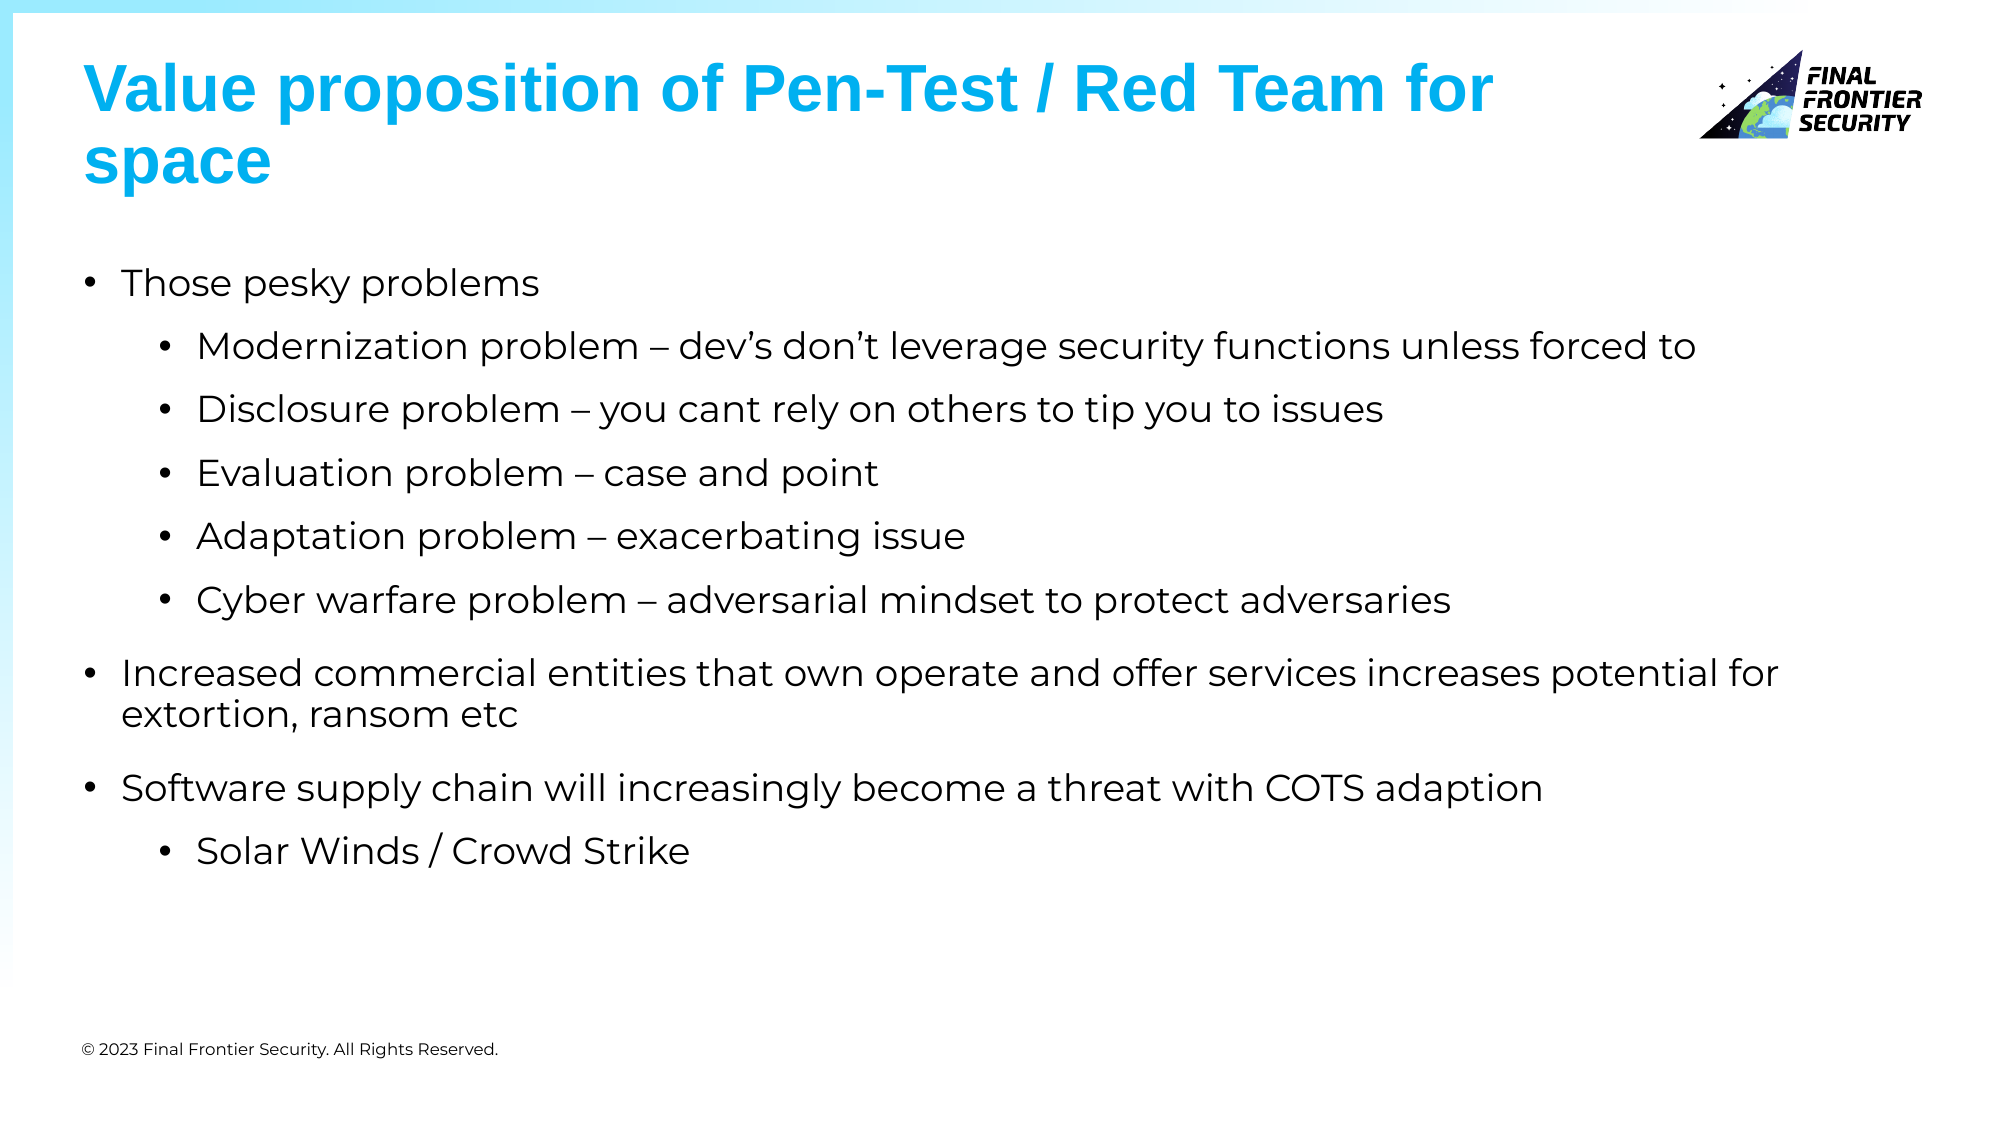

# Value proposition of Pen-Test / Red Team for space
Those pesky problems
Modernization problem – dev’s don’t leverage security functions unless forced to
Disclosure problem – you cant rely on others to tip you to issues
Evaluation problem – case and point
Adaptation problem – exacerbating issue
Cyber warfare problem – adversarial mindset to protect adversaries
Increased commercial entities that own operate and offer services increases potential for extortion, ransom etc
Software supply chain will increasingly become a threat with COTS adaption
Solar Winds / Crowd Strike